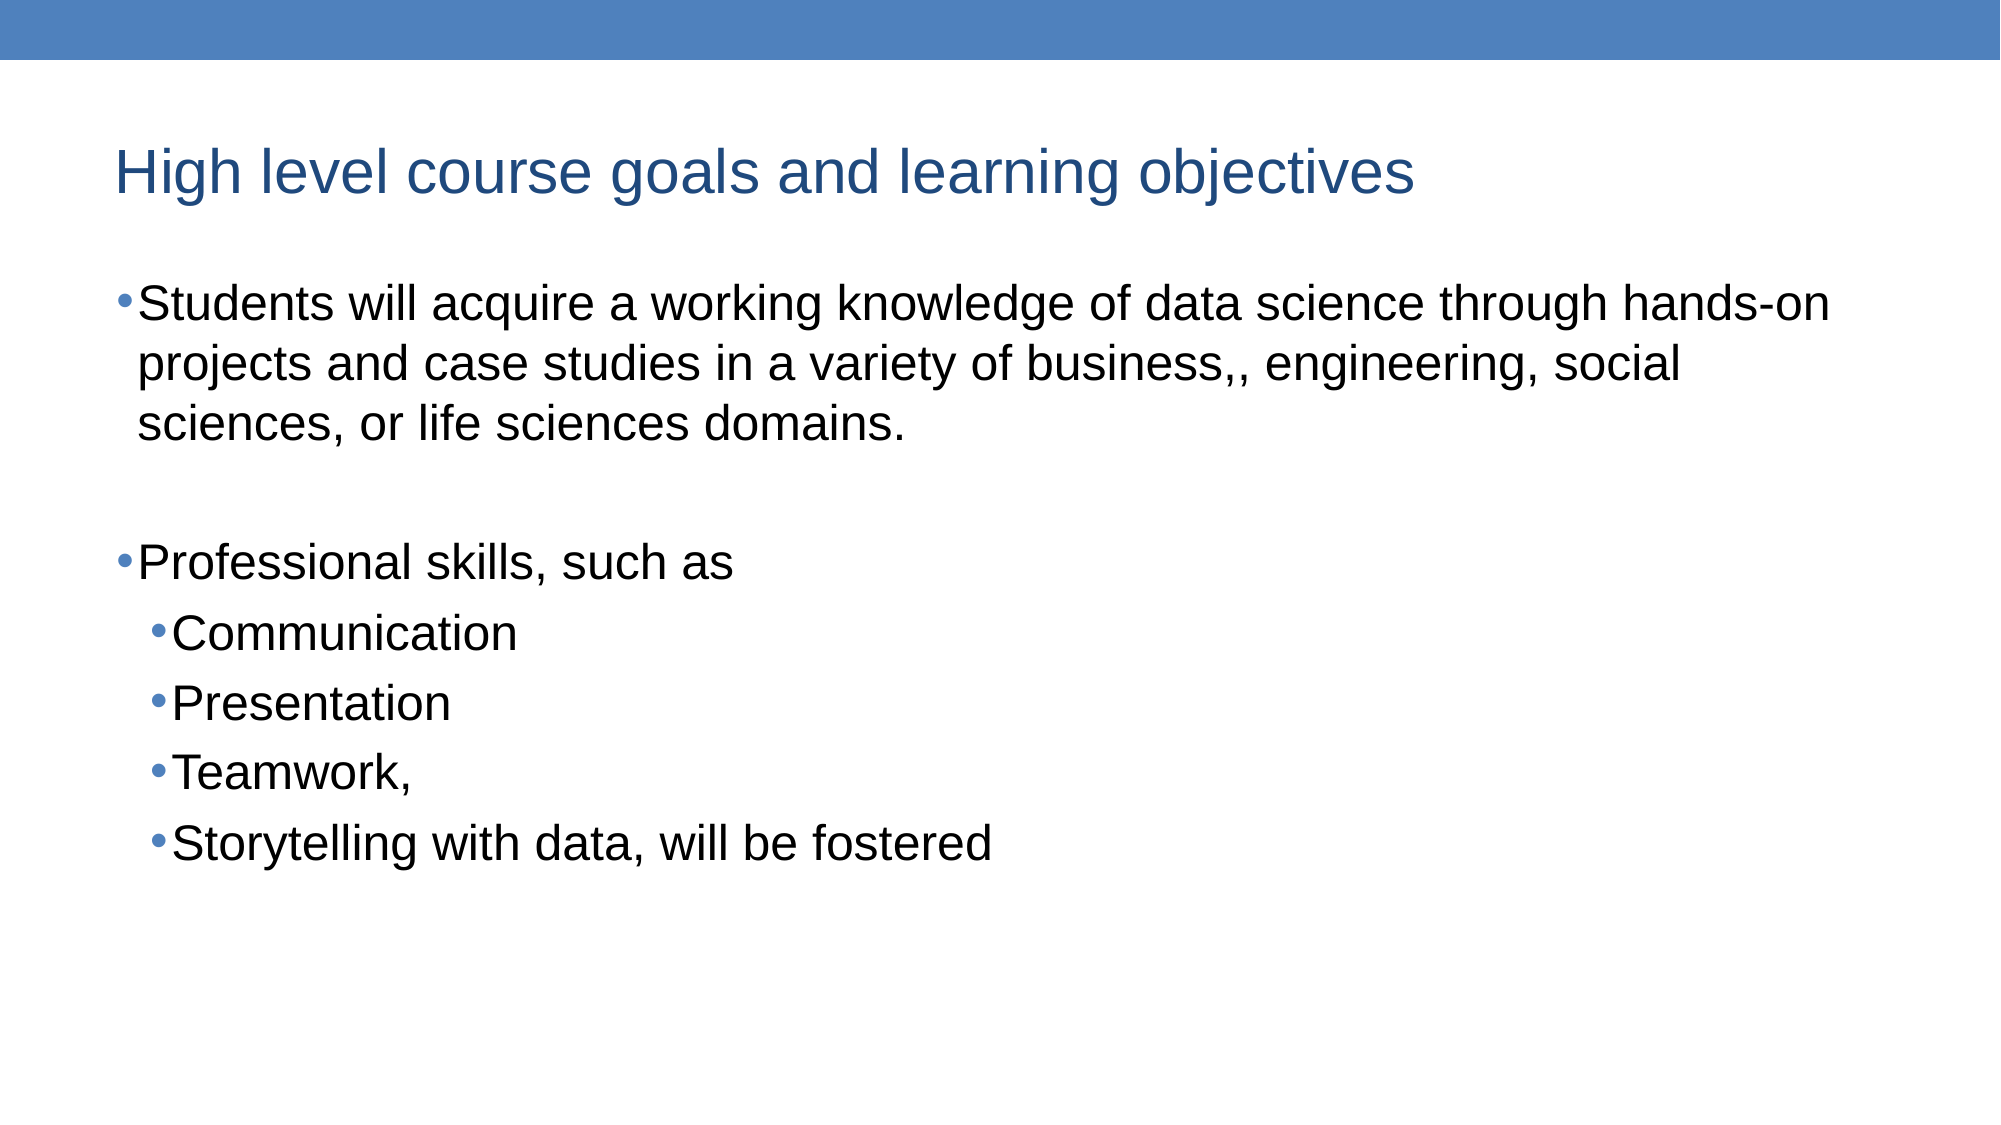

# High level course goals and learning objectives
Students will acquire a working knowledge of data science through hands-on projects and case studies in a variety of business,, engineering, social sciences, or life sciences domains.

Professional skills, such as
Communication
Presentation
Teamwork,
Storytelling with data, will be fostered